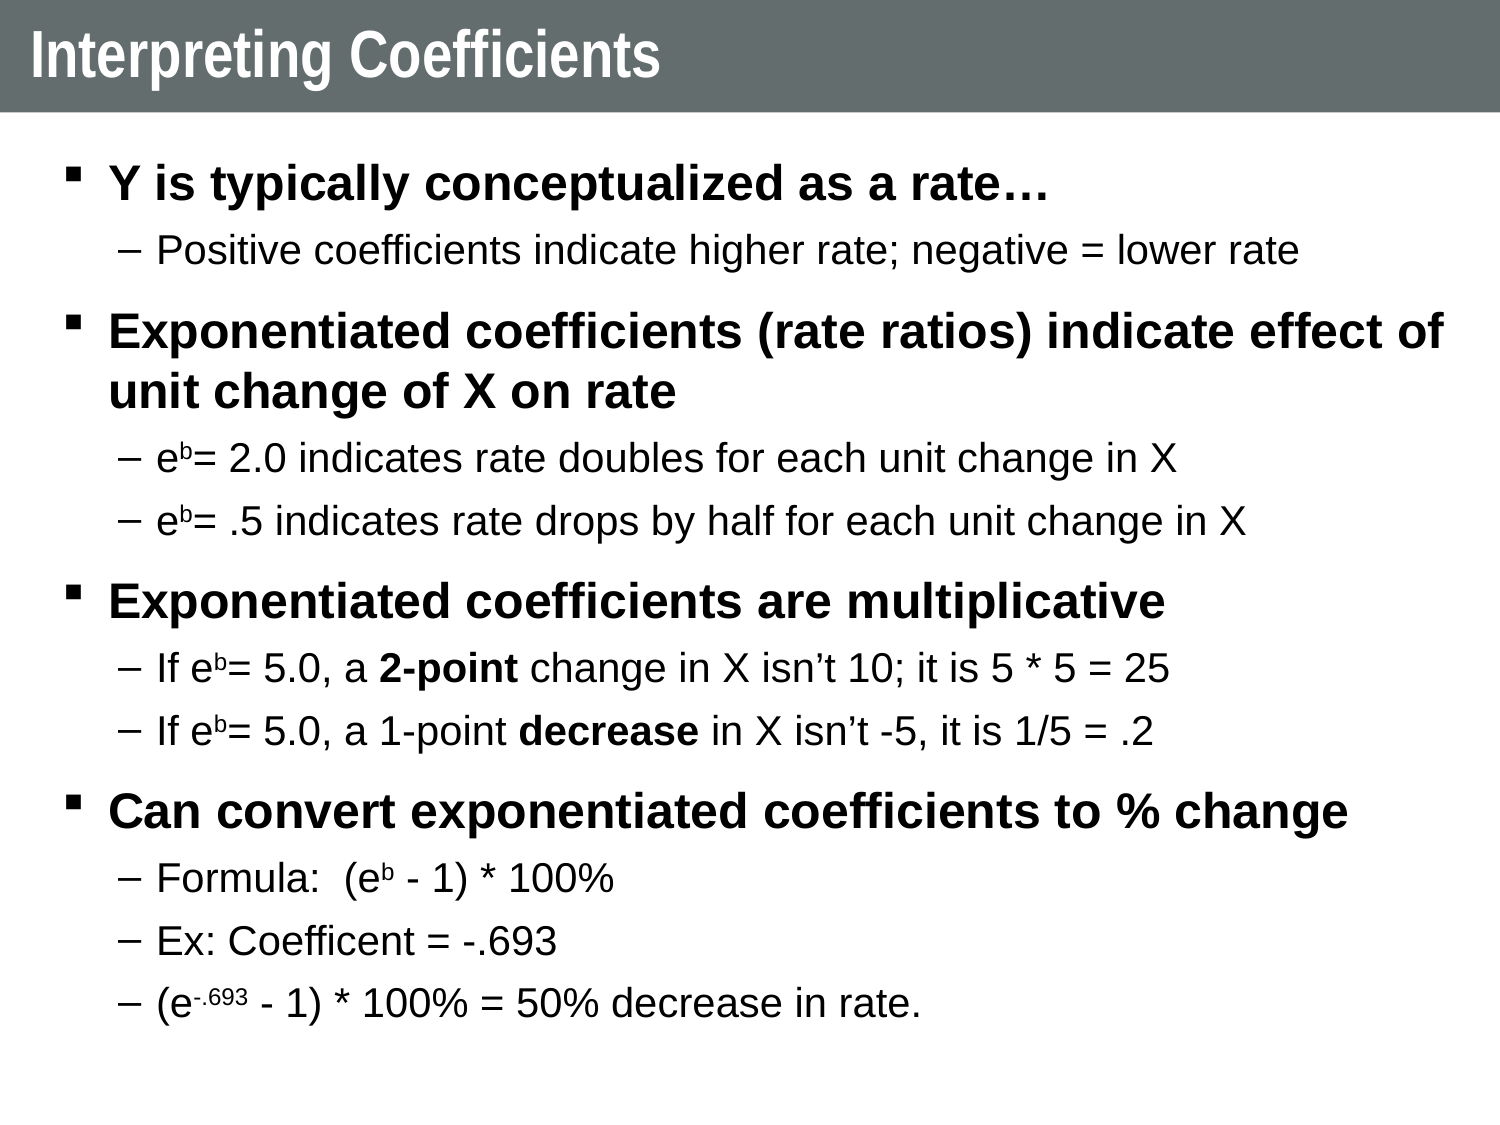

# Interpreting Coefficients
Y is typically conceptualized as a rate…
Positive coefficients indicate higher rate; negative = lower rate
Exponentiated coefficients (rate ratios) indicate effect of unit change of X on rate
eb= 2.0 indicates rate doubles for each unit change in X
eb= .5 indicates rate drops by half for each unit change in X
Exponentiated coefficients are multiplicative
If eb= 5.0, a 2-point change in X isn’t 10; it is 5 * 5 = 25
If eb= 5.0, a 1-point decrease in X isn’t -5, it is 1/5 = .2
Can convert exponentiated coefficients to % change
Formula:  (eb - 1) * 100%
Ex: Coefficent = -.693
(e-.693 - 1) * 100% = 50% decrease in rate.